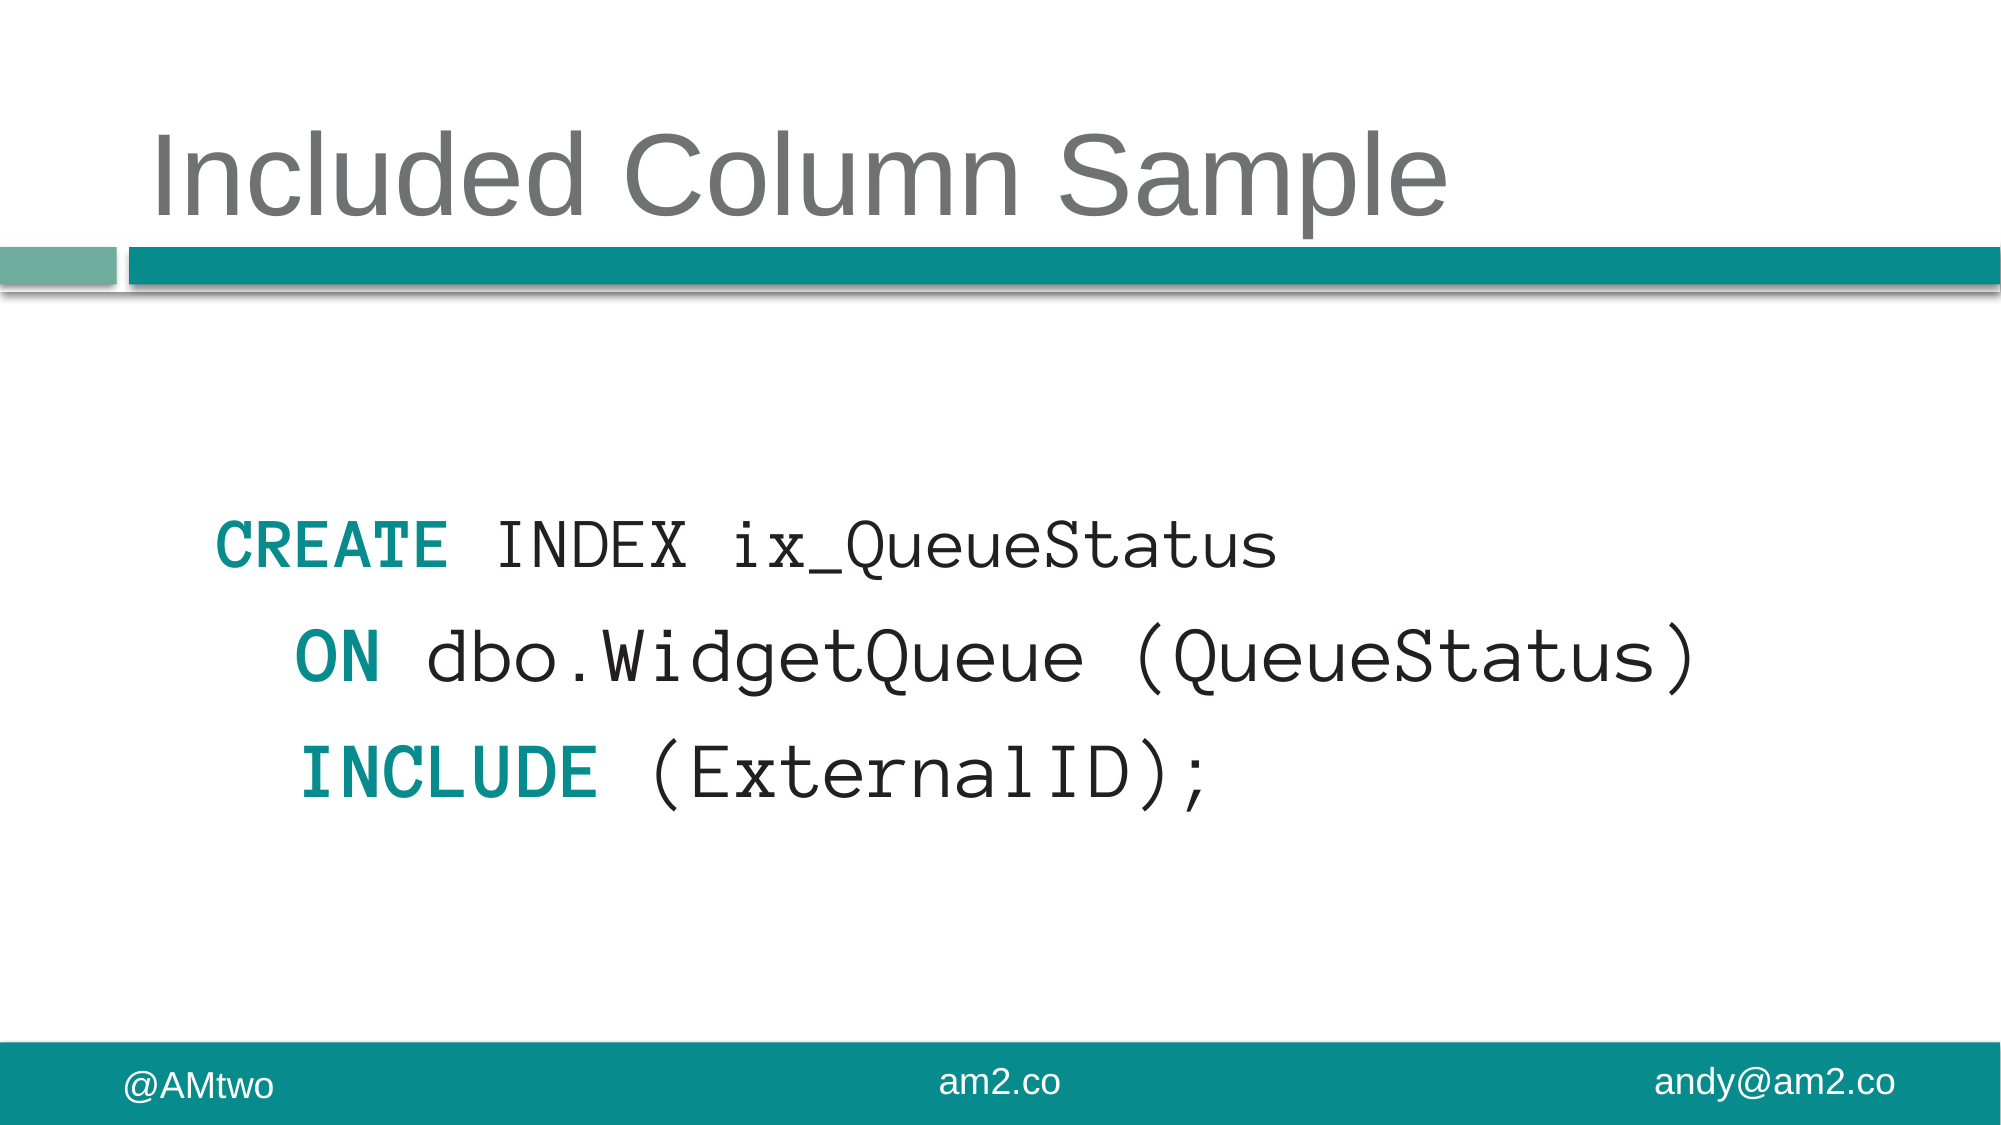

# Included Column Sample
CREATE INDEX ix_QueueStatus
	ON dbo.WidgetQueue (QueueStatus)
	INCLUDE (ExternalID);